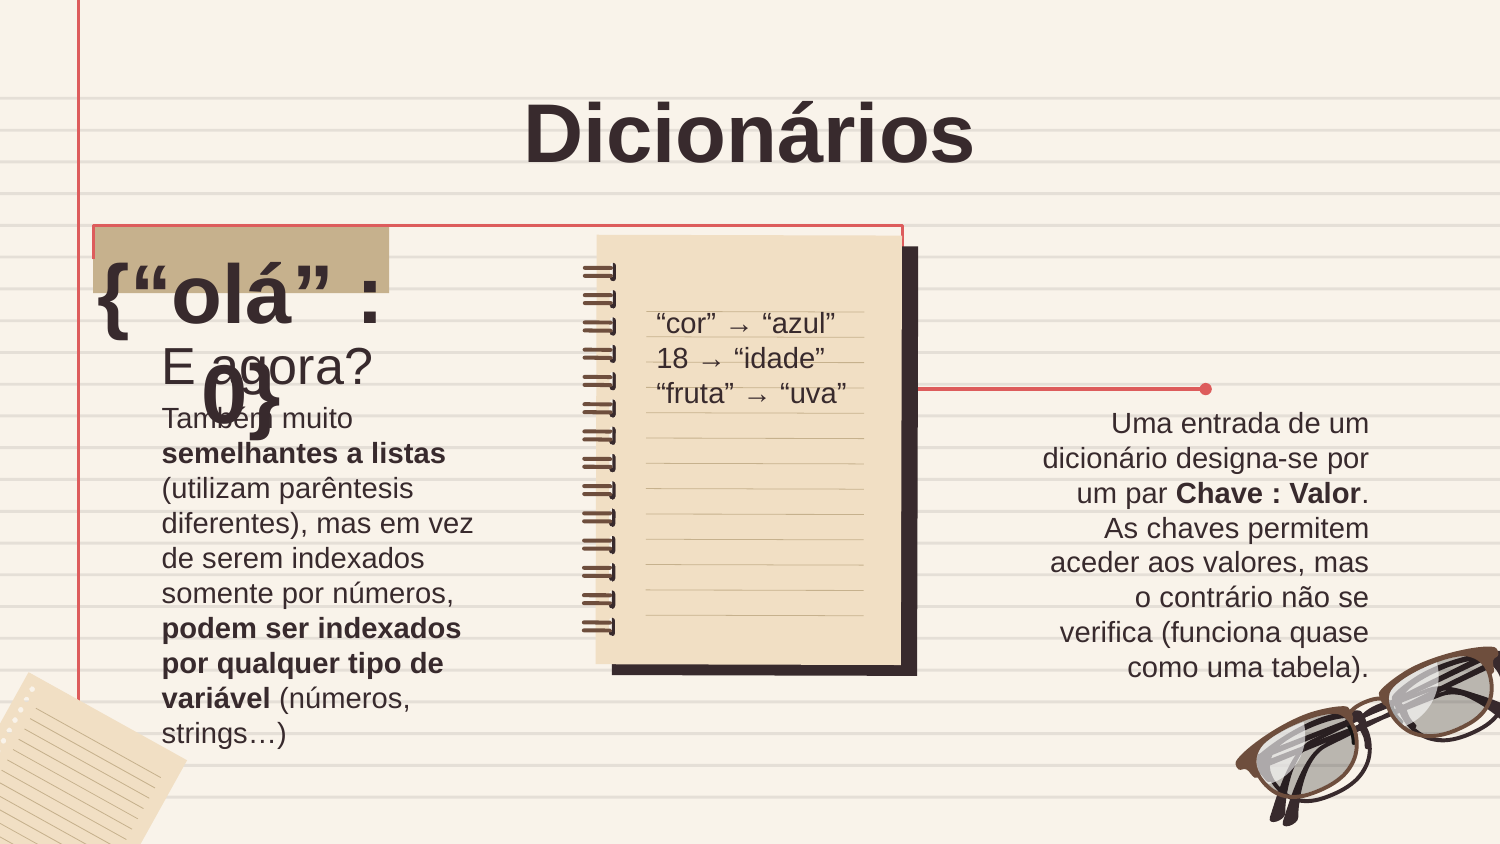

# Dicionários
{“olá” : 0}

“cor” → “azul”
18 → “idade”
“fruta” → “uva”
E agora?
Também muito semelhantes a listas (utilizam parêntesis diferentes), mas em vez de serem indexados somente por números, podem ser indexados por qualquer tipo de variável (números, strings…)
Uma entrada de um dicionário designa-se por um par Chave : Valor. As chaves permitem aceder aos valores, mas o contrário não se verifica (funciona quase como uma tabela).